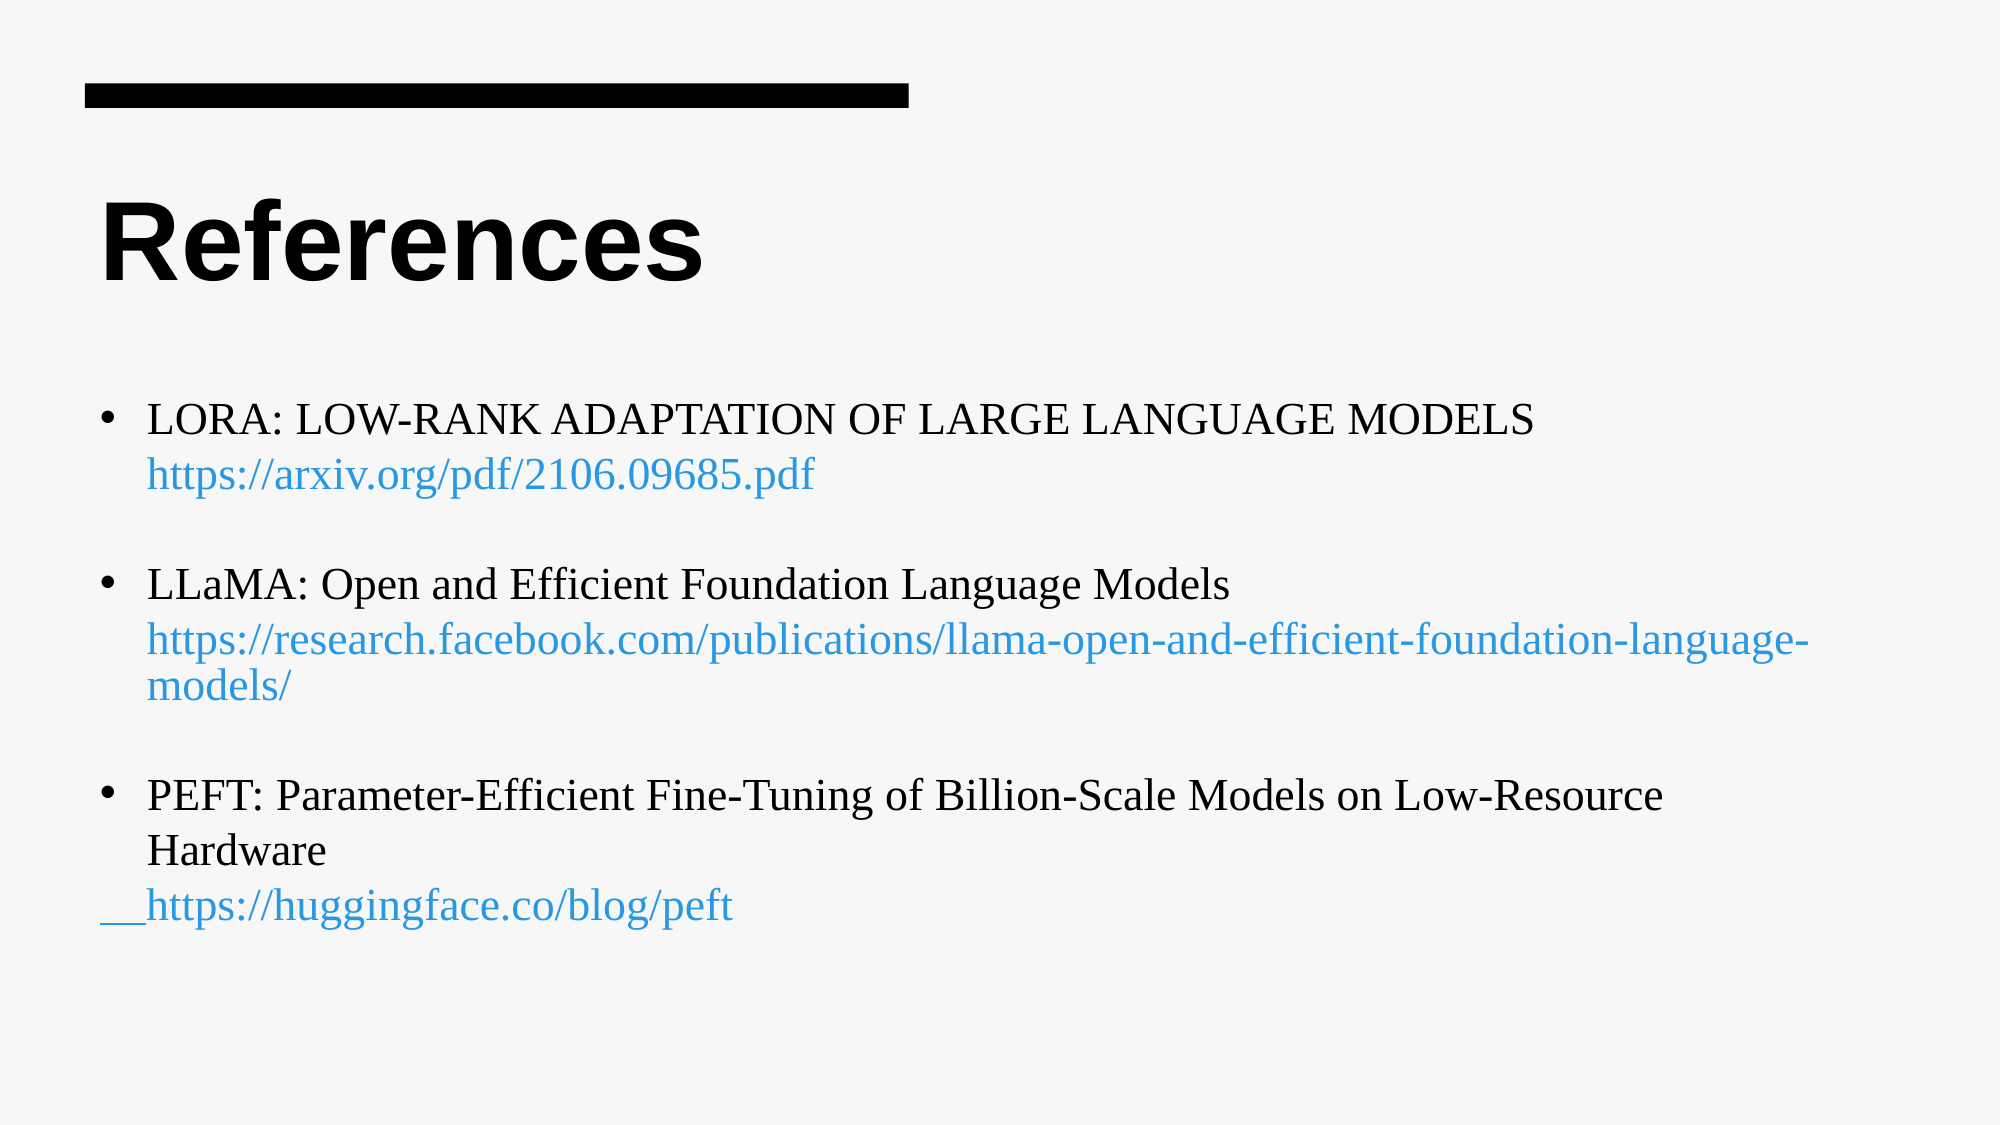

# References

LORA: LOW-RANK ADAPTATION OF LARGE LANGUAGE MODELS https://arxiv.org/pdf/2106.09685.pdf

LLaMA: Open and Efficient Foundation Language Models https://research.facebook.com/publications/llama-open-and-efficient-foundation-language-models/

PEFT: Parameter-Efficient Fine-Tuning of Billion-Scale Models on Low-Resource Hardware
    https://huggingface.co/blog/peft